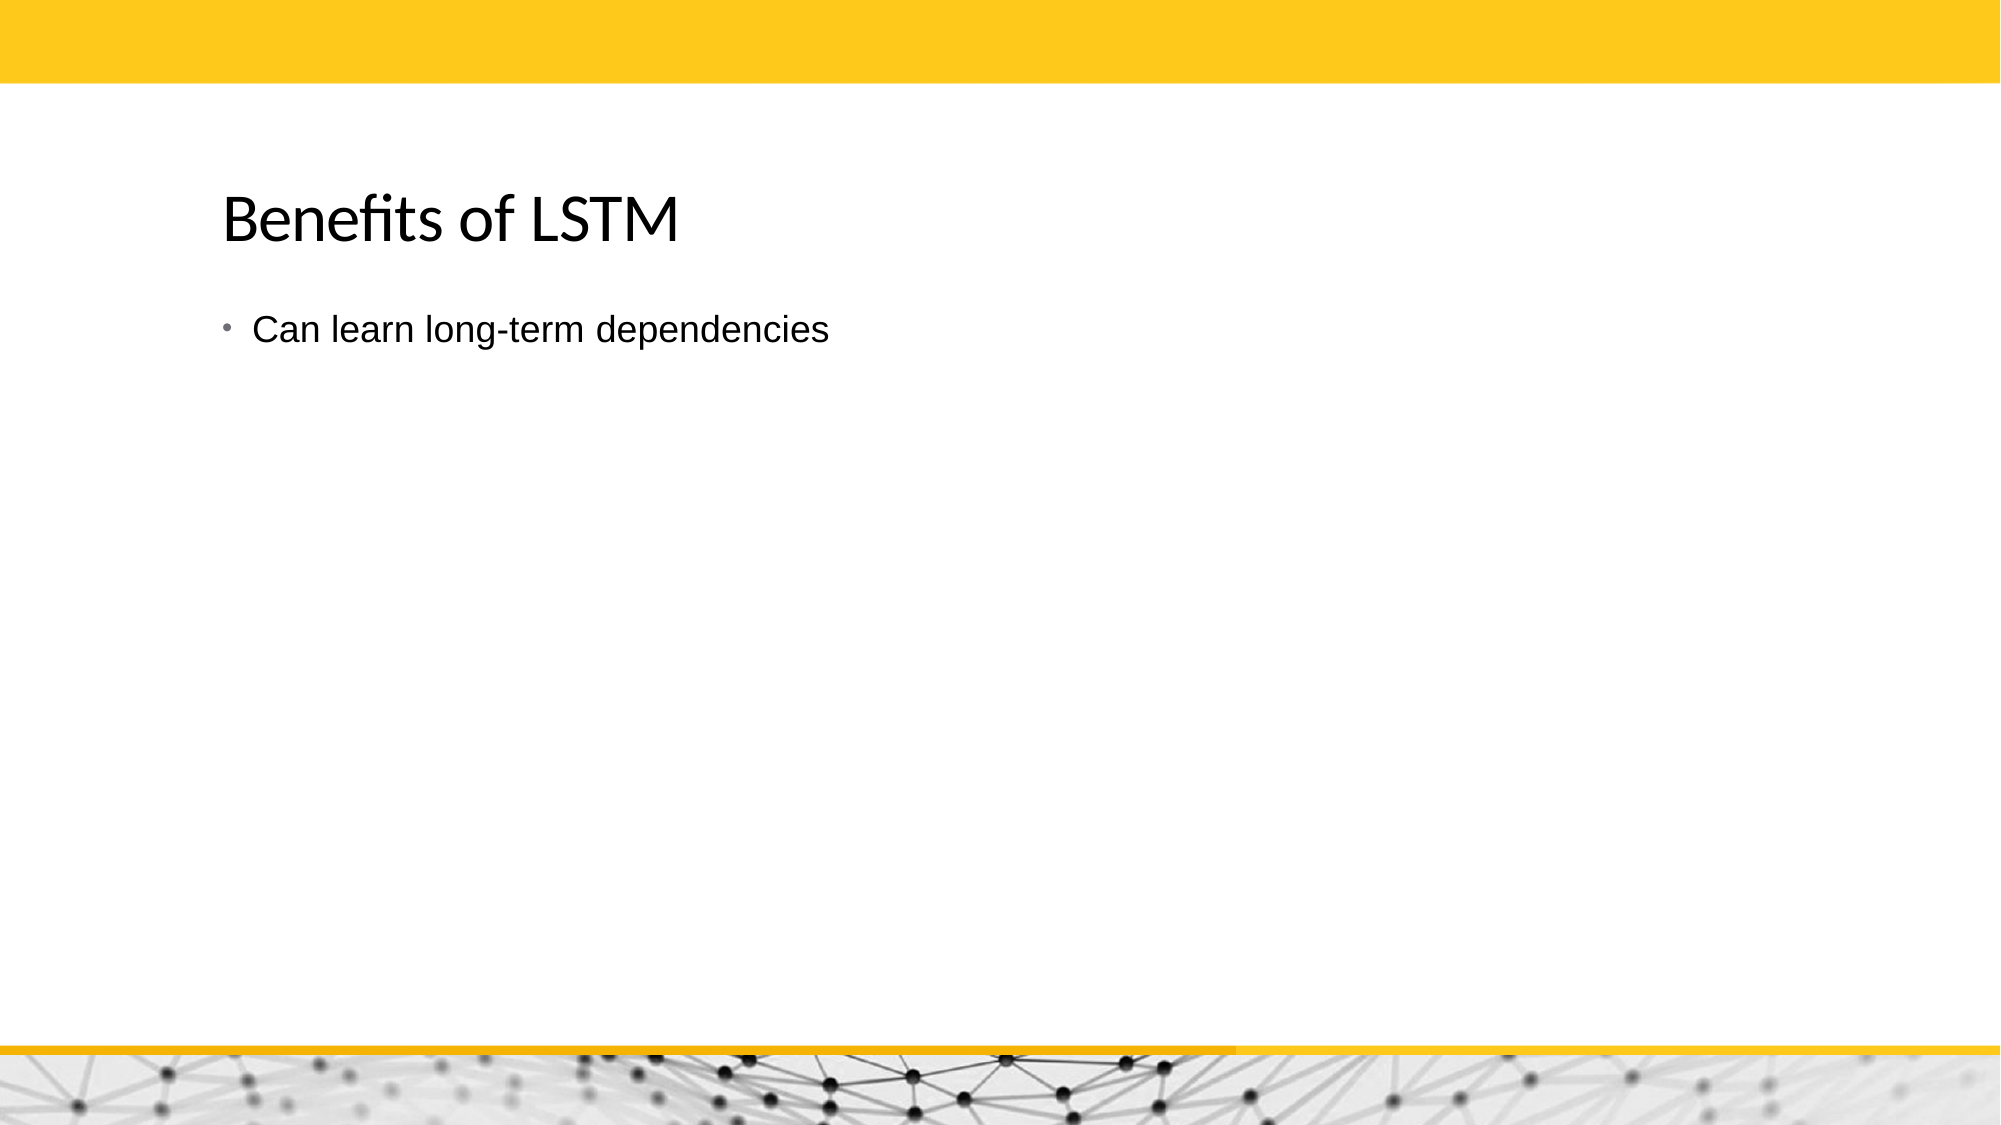

# Benefits of LSTM
Can learn long-term dependencies